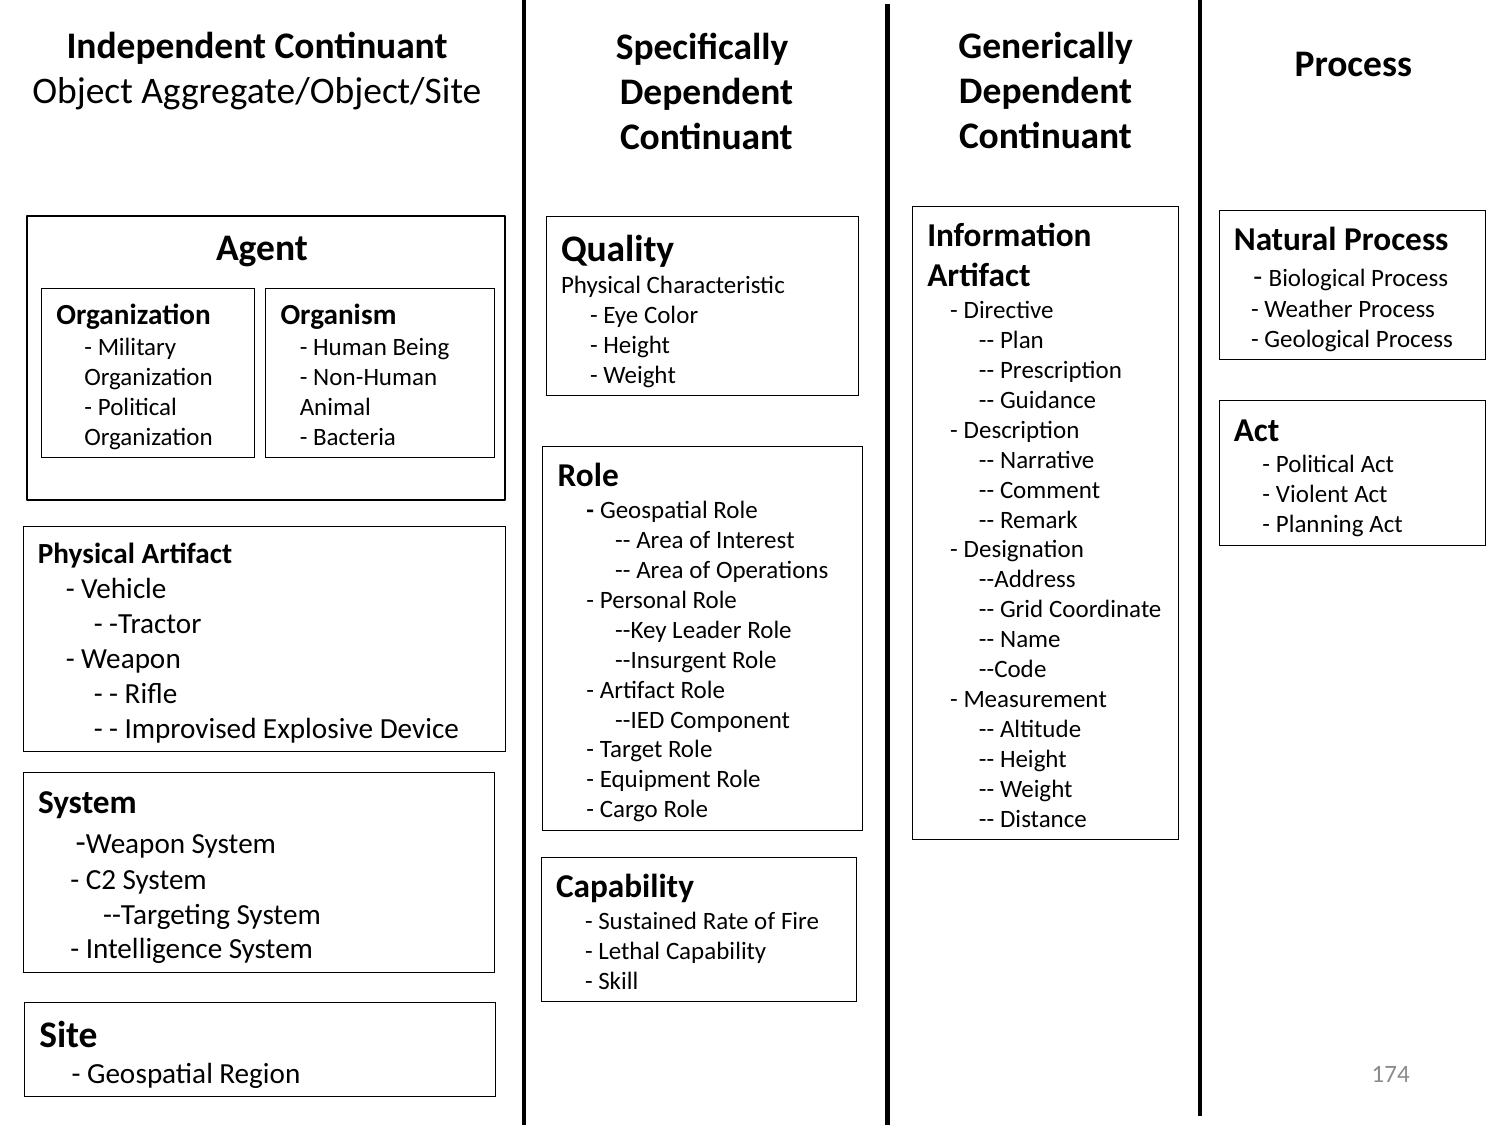

Generically Dependent Continuant
Independent Continuant
Object Aggregate/Object/Site
Specifically
Dependent
Continuant
Independent Continuant
Object Aggregate/Object/Site
Process
Information Artifact
    - Directive
         -- Plan
         -- Prescription
         -- Guidance
    - Description
         -- Narrative
         -- Comment
         -- Remark
    - Designation
         --Address
         -- Grid Coordinate
         -- Name
         --Code
    - Measurement
         -- Altitude
         -- Height
         -- Weight
         -- Distance
Natural Process
   - Biological Process
   - Weather Process
   - Geological Process
Agent

Quality
Physical Characteristic
     - Eye Color
     - Height
     - Weight
Organization
- Military Organization
- Political Organization
Organism
- Human Being
- Non-Human Animal
- Bacteria
Act
     - Political Act
     - Violent Act
     - Planning Act
Role
     - Geospatial Role
          -- Area of Interest
          -- Area of Operations
     - Personal Role
          --Key Leader Role
          --Insurgent Role
     - Artifact Role
          --IED Component
     - Target Role
     - Equipment Role
     - Cargo Role
Physical Artifact
	- Vehicle
	- -Tractor
	- Weapon
	- - Rifle
	- - Improvised Explosive Device
System
     -Weapon System
     - C2 System
          --Targeting System
     - Intelligence System
Capability
     - Sustained Rate of Fire
     - Lethal Capability
     - Skill
Site
     - Geospatial Region
174